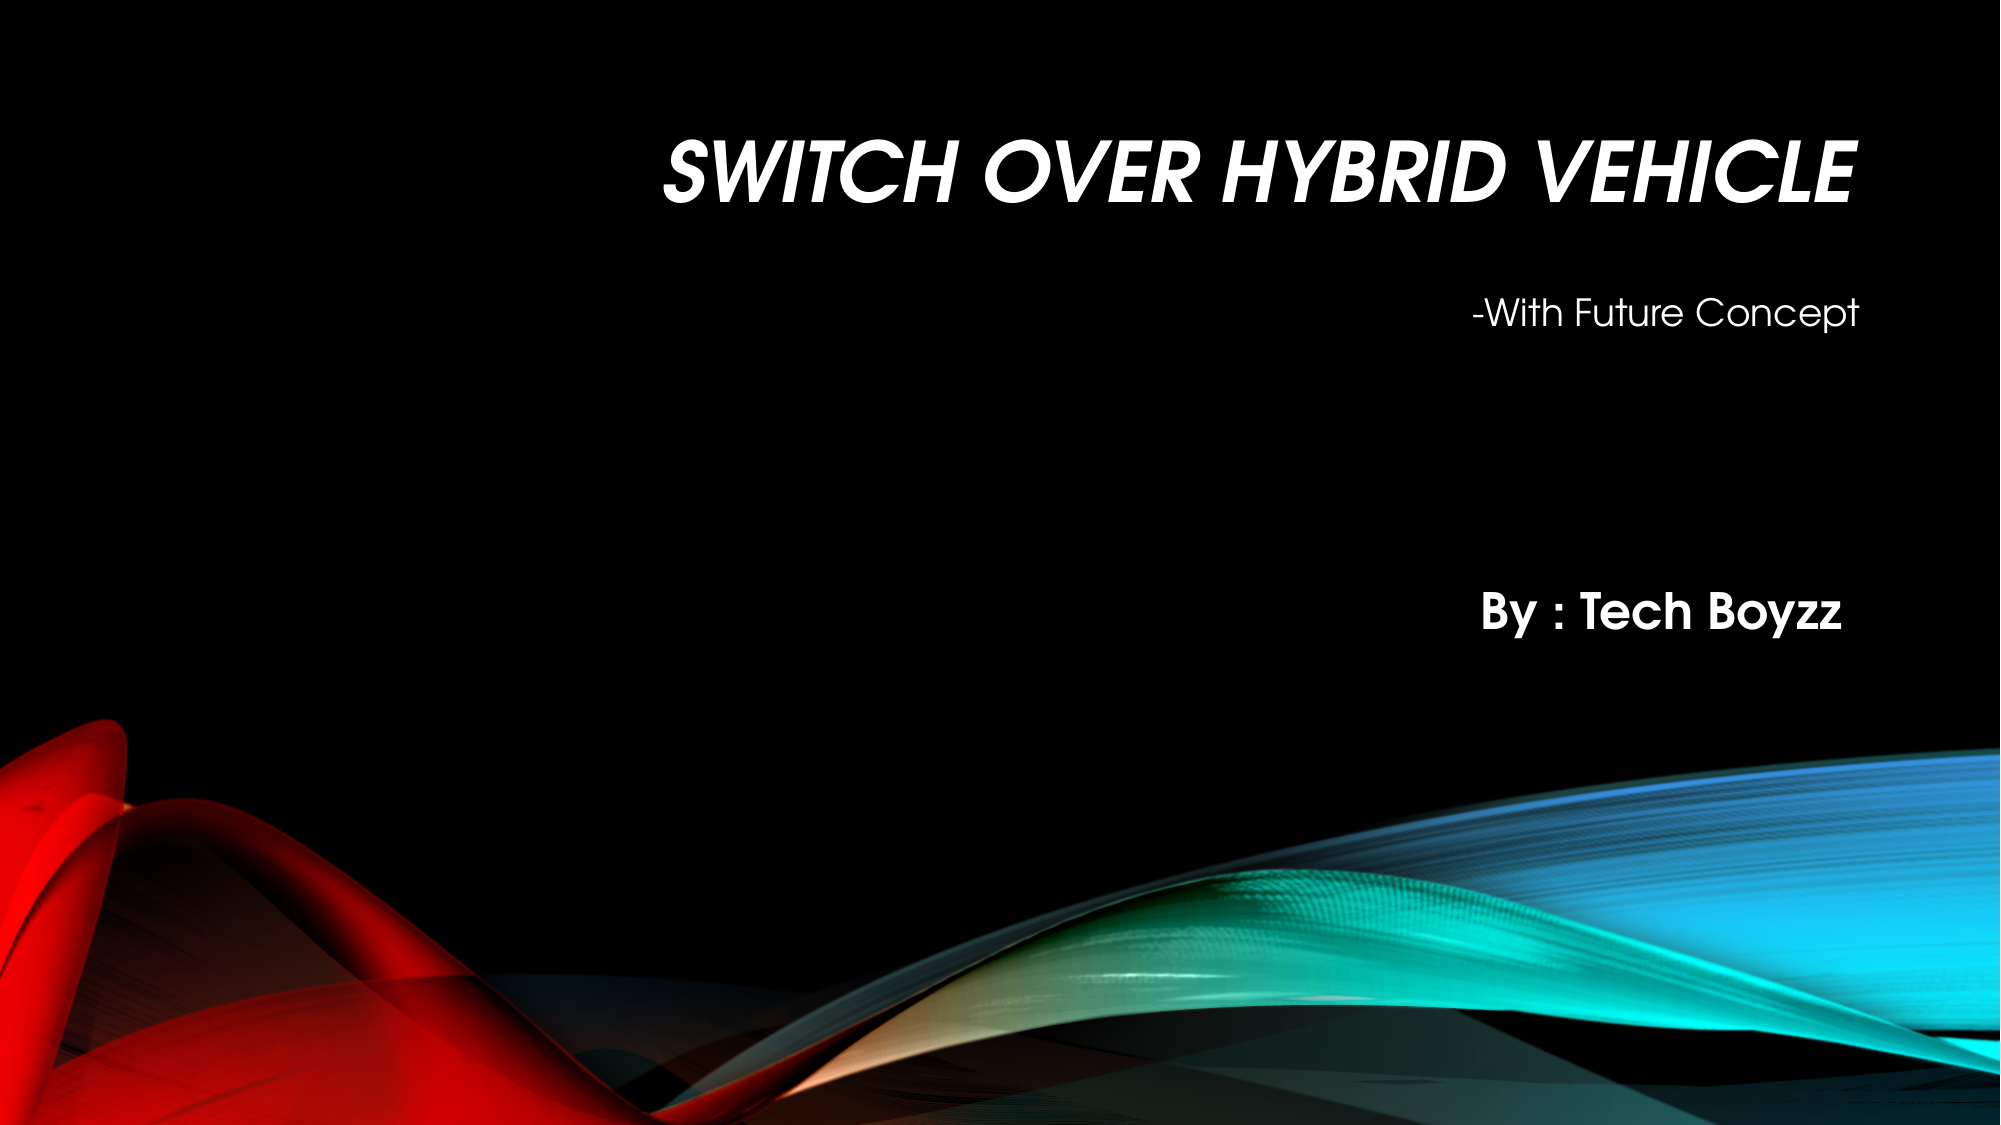

# Switch over hybrid vehicle
                                                                         -With Future Concept

                                              By : Tech Boyzz